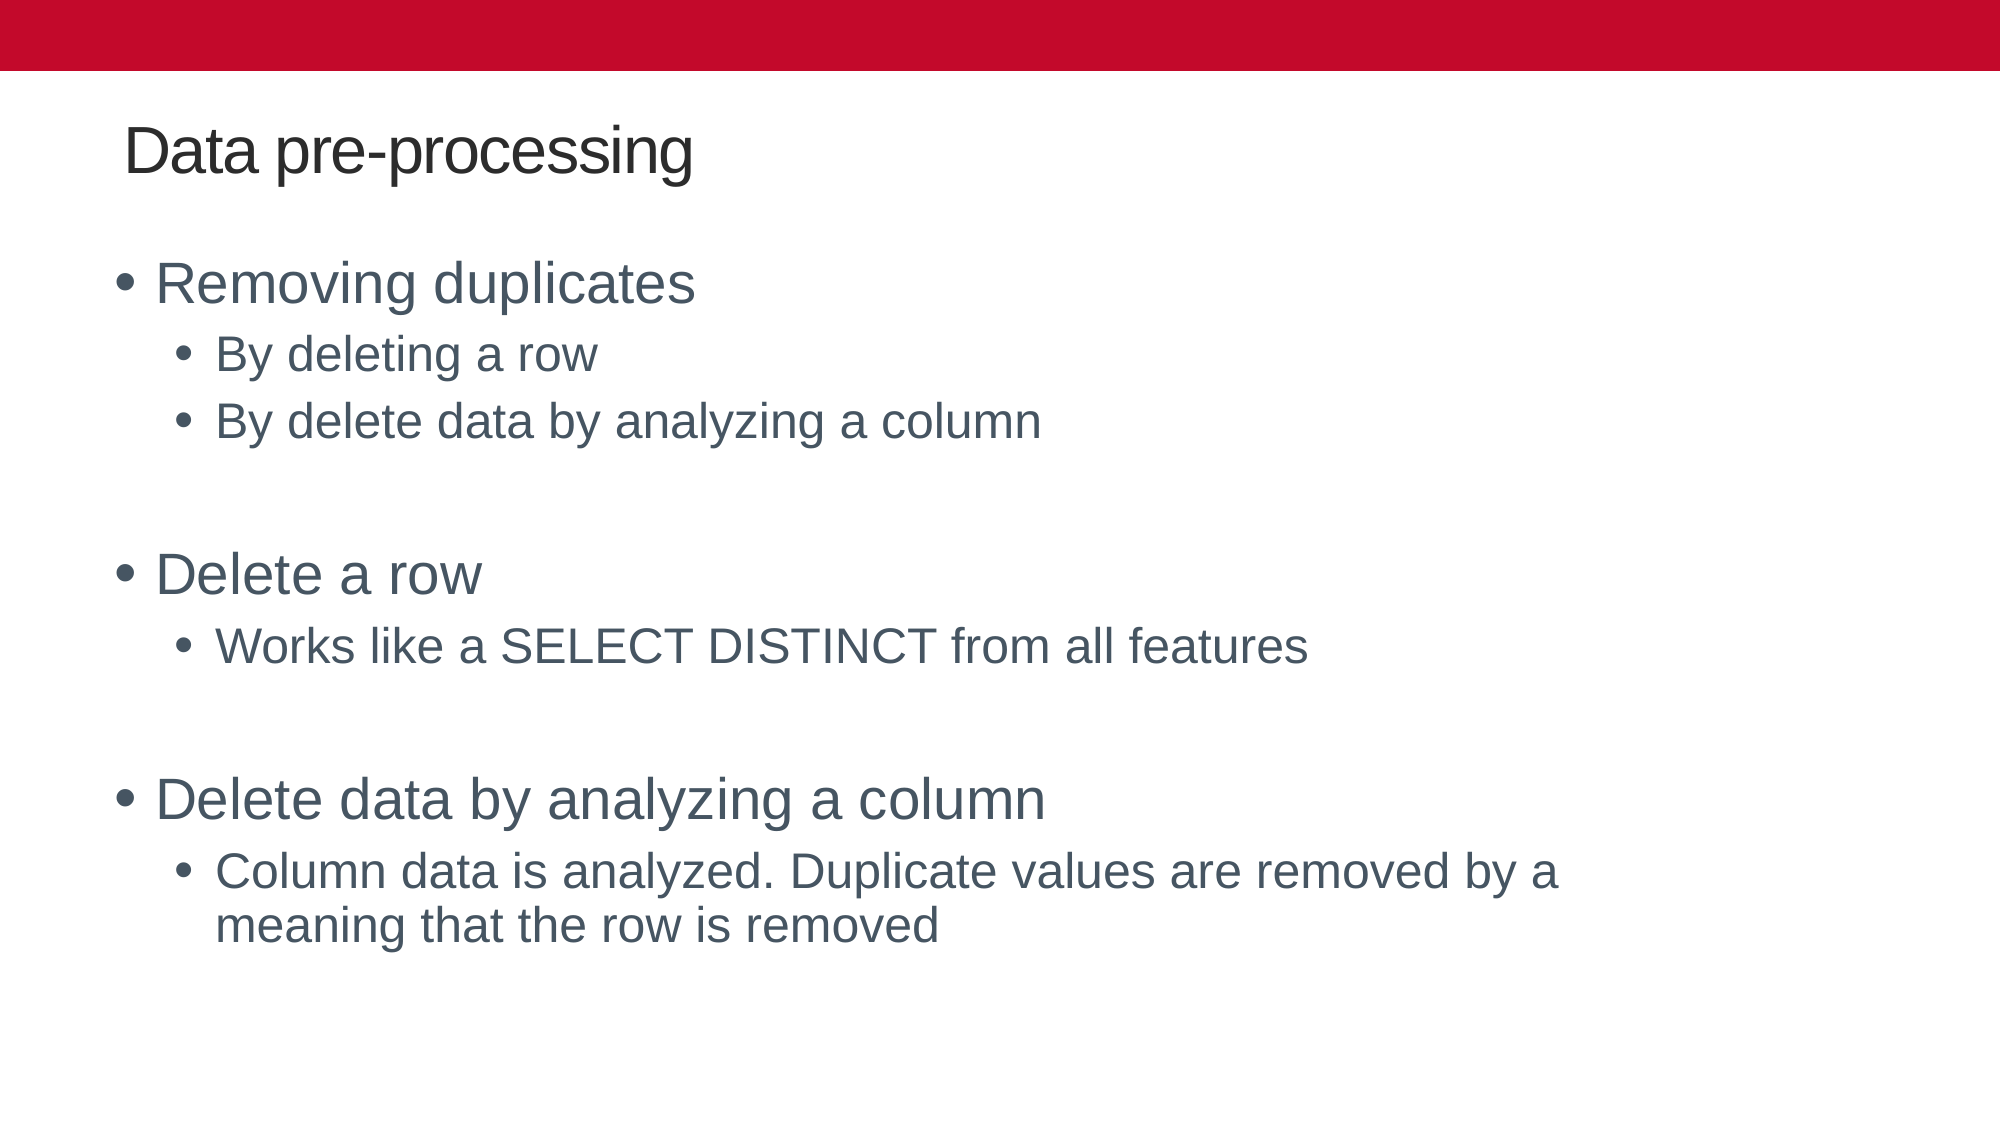

# Data pre-processing
Removing duplicates
By deleting a row
By delete data by analyzing a column

Delete a row
Works like a SELECT DISTINCT from all features

Delete data by analyzing a column
Column data is analyzed. Duplicate values are removed by a meaning that the row is removed